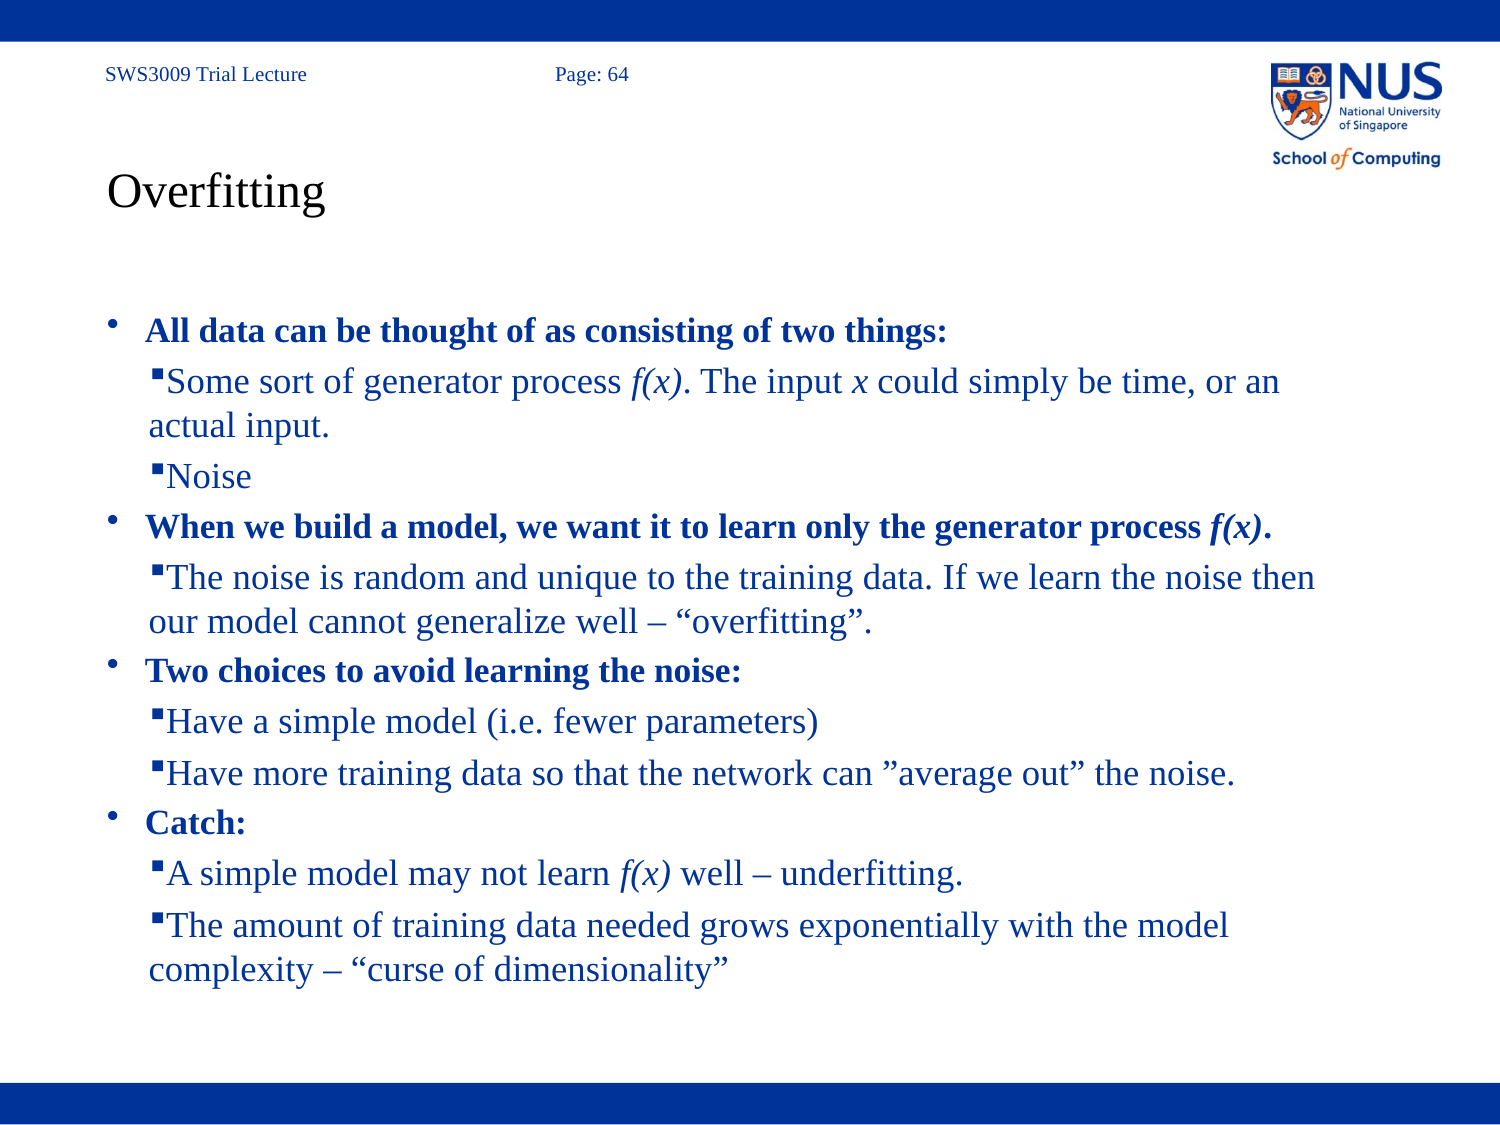

# Overfitting
All data can be thought of as consisting of two things:
Some sort of generator process f(x). The input x could simply be time, or an actual input.
Noise
When we build a model, we want it to learn only the generator process f(x).
The noise is random and unique to the training data. If we learn the noise then our model cannot generalize well – “overfitting”.
Two choices to avoid learning the noise:
Have a simple model (i.e. fewer parameters)
Have more training data so that the network can ”average out” the noise.
Catch:
A simple model may not learn f(x) well – underfitting.
The amount of training data needed grows exponentially with the model complexity – “curse of dimensionality”